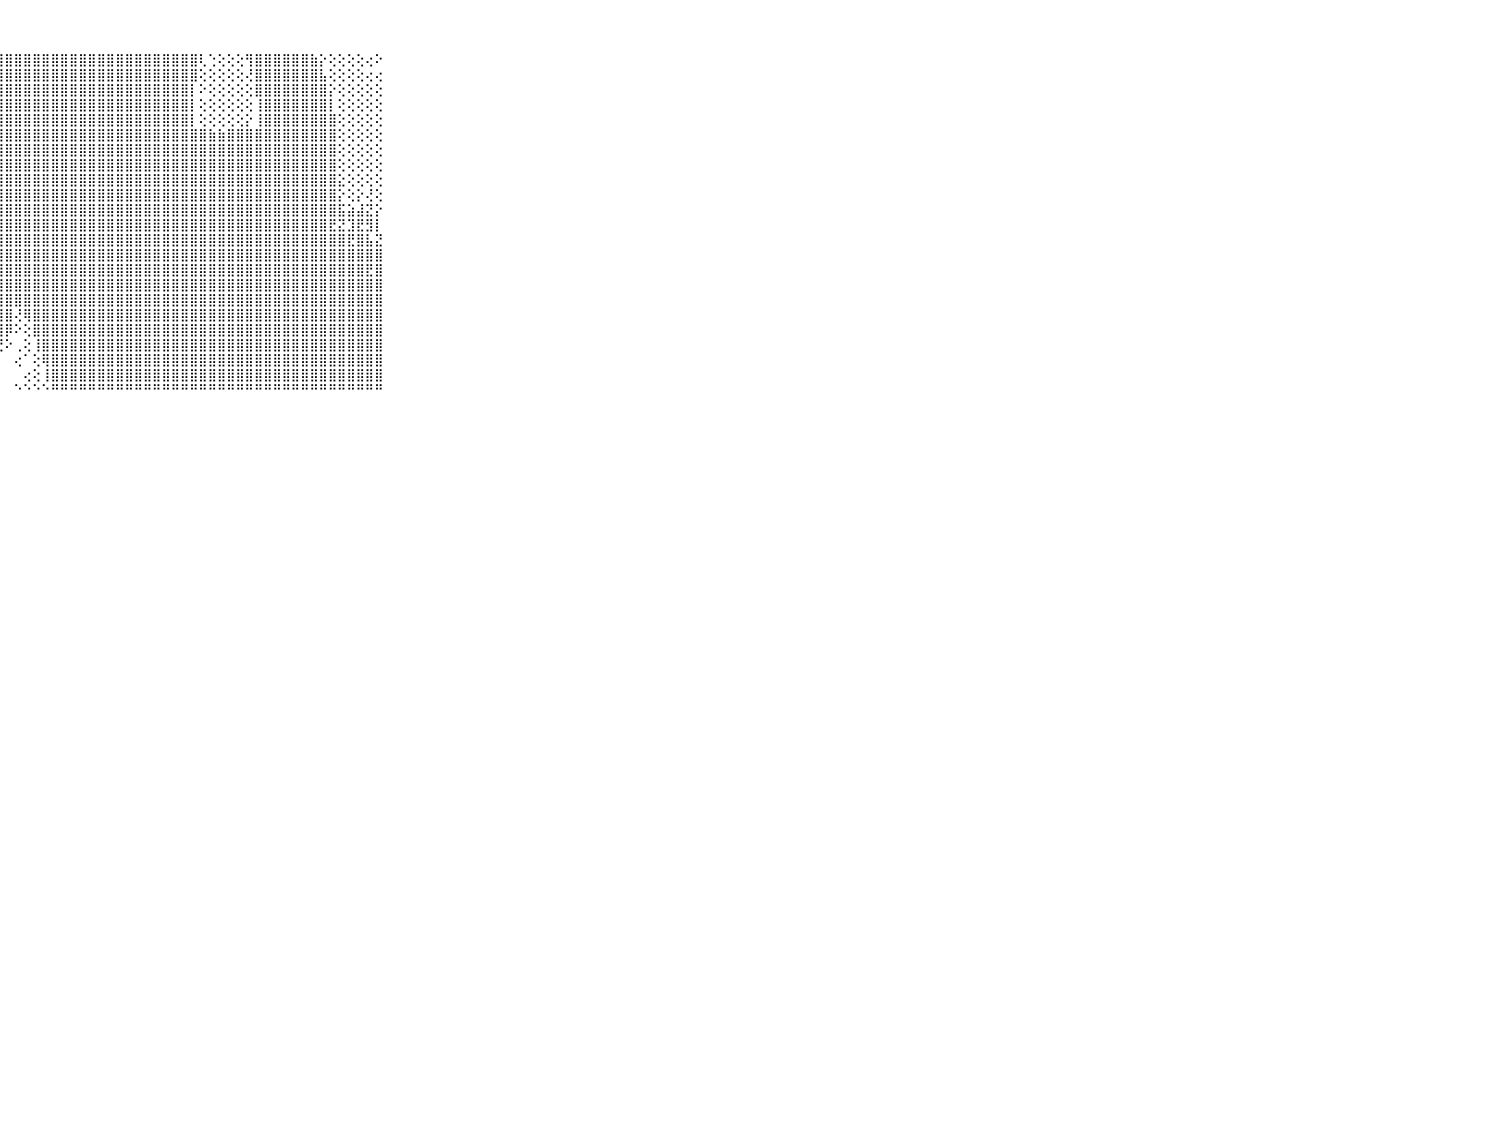

⠀⠀⠀⠀⠀⠀⠀⠀⠀⠀⠀⣿⣿⣿⣿⣿⣿⣿⣿⣿⣿⣿⣿⣿⣿⣿⣿⣿⣿⣿⣿⣿⣿⣿⣿⣿⣿⣿⣿⣿⣿⣿⣿⣿⣿⣿⣿⣿⣿⢇⢑⢕⢕⢕⢻⣿⣿⣿⣿⣿⣿⣷⡕⢕⢕⢕⢕⢔⠕⠀⠀⠀⠀⠀⠀⠀⠀⠀⠀⠀⠀
⠀⠀⠀⠀⠀⠀⠀⠀⠀⠀⠀⣿⣿⣿⣿⣿⣿⣿⣿⣿⣿⣿⣿⣿⣿⣿⣿⣿⣿⣿⣿⣿⣿⣿⣿⣿⣿⣿⣿⣿⣿⣿⣿⣿⣿⣿⣿⣿⣿⢕⢕⢕⢕⢕⢜⣿⣿⣿⣿⣿⣿⣿⣧⢕⢕⢕⢕⢔⢔⠀⠀⠀⠀⠀⠀⠀⠀⠀⠀⠀⠀
⠀⠀⠀⠀⠀⠀⠀⠀⠀⠀⠀⣼⣿⣿⣿⣿⣿⣿⣿⣿⣿⣿⣿⣿⣿⣿⣿⣿⣿⣿⣿⣿⣿⣿⣿⣿⣿⣿⣿⣿⣿⣿⣿⣿⣿⣿⣿⣿⡇⠕⢕⢕⢕⢕⢕⣿⣿⣿⣿⣿⣿⣿⣿⡕⢕⢕⢕⢕⢕⠀⠀⠀⠀⠀⠀⠀⠀⠀⠀⠀⠀
⠀⠀⠀⠀⠀⠀⠀⠀⠀⠀⠀⣿⣿⣿⣿⣿⣿⣿⣿⣿⣿⣿⣿⣿⣿⣿⣿⣿⣿⣿⣿⣿⣿⣿⣿⣿⣿⣿⣿⣿⣿⣿⣿⣿⣿⣿⣿⣿⡇⢕⢕⢕⢕⢕⢕⢸⣿⣿⣿⣿⣿⣿⣿⡇⢕⢕⢕⢕⢕⠀⠀⠀⠀⠀⠀⠀⠀⠀⠀⠀⠀
⠀⠀⠀⠀⠀⠀⠀⠀⠀⠀⠀⣾⣿⡿⠿⠟⢟⢿⡿⢿⣿⣿⣿⢿⣿⣿⣿⣿⣿⣿⣿⣿⣿⣿⣿⣿⣿⣿⣿⣿⣿⣿⣿⣿⣿⣿⣿⣿⡇⢕⢕⢕⢕⢕⡕⢸⣿⣿⣿⣿⣿⣿⣿⣿⢕⢕⢕⢕⢕⠀⠀⠀⠀⠀⠀⠀⠀⠀⠀⠀⠀
⠀⠀⠀⠀⠀⠀⠀⠀⠀⠀⠀⢟⢕⢔⣔⣵⢷⢧⣵⣵⣾⣿⣿⣿⣿⣿⣿⣿⣿⣿⣿⣿⣿⣿⣿⣿⣿⣿⣿⣿⣿⣿⣿⣿⣿⣿⣿⣿⣿⣿⣷⣷⣿⣿⣿⣿⣿⣿⣿⣿⣿⣿⣿⣿⢕⢕⢕⢕⢕⠀⠀⠀⠀⠀⠀⠀⠀⠀⠀⠀⠀
⠀⠀⠀⠀⠀⠀⠀⠀⠀⠀⠀⠔⠗⢝⢇⢕⢱⢕⢕⣹⣿⣿⣿⣿⣿⣿⣿⣿⣿⣿⣿⣿⣿⣿⣿⣿⣿⣿⣿⣿⣿⣿⣿⣿⣿⣿⣿⣿⣿⣿⣿⣿⣿⣿⣿⣿⣿⣿⣿⣿⣿⣿⣿⣿⢕⢕⢕⢕⢕⠀⠀⠀⠀⠀⠀⠀⠀⠀⠀⠀⠀
⠀⠀⠀⠀⠀⠀⠀⠀⠀⠀⠀⢁⣣⢕⢕⢕⢕⢟⣟⣽⣿⣿⣿⣿⣿⣿⣿⣿⣿⣿⣿⣿⣿⣿⣿⣿⣿⣿⣿⣿⣿⣿⣿⣿⣿⣿⣿⣿⣿⣿⣿⣿⣿⣿⣿⣿⣿⣿⣿⣿⣿⣿⣿⣿⢕⢕⢕⢕⢕⠀⠀⠀⠀⠀⠀⠀⠀⠀⠀⠀⠀
⠀⠀⠀⠀⠀⠀⠀⠀⠀⠀⠀⢕⣵⣵⣷⣷⣿⣿⣿⣿⣿⣿⣿⣿⣿⣿⣿⣿⣿⣿⣿⣿⣿⣿⣿⣿⣿⣿⣿⣿⣿⣿⣿⣿⣿⣿⣿⣿⣿⣿⣿⣿⣿⣿⣿⣿⣿⣿⣿⣿⣿⣿⣿⣿⣕⢕⢕⢕⢕⠀⠀⠀⠀⠀⠀⠀⠀⠀⠀⠀⠀
⠀⠀⠀⠀⠀⠀⠀⠀⠀⠀⠀⣼⣿⣿⣿⣿⣿⣿⣿⣿⣿⣿⣿⣿⣿⣿⣿⣿⣿⣿⣿⣿⣿⣿⣿⣿⣿⣿⣿⣿⣿⣿⣿⣿⣿⣿⣿⣿⣿⣿⣿⣿⣿⣿⣿⣿⣿⣿⣿⣿⣿⣿⣿⣿⡕⢕⡕⢜⢕⠀⠀⠀⠀⠀⠀⠀⠀⠀⠀⠀⠀
⠀⠀⠀⠀⠀⠀⠀⠀⠀⠀⠀⣿⣿⣿⣿⣿⣿⣿⣿⣿⣿⣿⣿⣿⣿⣿⣿⣿⣿⣿⣿⣿⣿⣿⣿⣿⣿⣿⣿⣿⣿⣿⣿⣿⣿⣿⣿⣿⣿⣿⣿⣿⣿⣿⣿⣿⣿⣿⣿⣿⣿⣿⣿⣿⣯⣵⣼⣝⡕⠀⠀⠀⠀⠀⠀⠀⠀⠀⠀⠀⠀
⠀⠀⠀⠀⠀⠀⠀⠀⠀⠀⠀⣿⣿⣿⣿⣿⣿⣿⣿⣿⣿⣿⣿⣿⣿⣿⣿⣿⣿⣿⣿⣿⣿⣿⣿⣿⣿⣿⣿⣿⣿⣿⣿⣿⣿⣿⣿⣿⣿⣿⣿⣿⣿⣿⣿⣿⣿⣿⣿⣿⣿⣿⣿⣟⣝⣹⣟⣻⡇⠀⠀⠀⠀⠀⠀⠀⠀⠀⠀⠀⠀
⠀⠀⠀⠀⠀⠀⠀⠀⠀⠀⠀⢸⣿⣿⣿⣿⣿⣿⣿⣿⣿⣿⣿⣿⣿⣿⣿⣿⣿⣿⣿⣿⣿⣿⣿⣿⣿⣿⣿⣿⣿⣿⣿⣿⣿⣿⣿⣿⣿⣿⣿⣿⣿⣿⣿⣿⣿⣿⣿⣿⣿⣿⣿⣿⣿⣟⣿⣧⣝⠀⠀⠀⠀⠀⠀⠀⠀⠀⠀⠀⠀
⠀⠀⠀⠀⠀⠀⠀⠀⠀⠀⠀⣿⣿⣿⣿⣿⣿⣿⣿⣿⣿⣿⣿⣿⣿⣿⣿⣿⣿⣿⣿⣿⣿⣿⣿⣿⣿⣿⣿⣿⣿⣿⣿⣿⣿⣿⣿⣿⣿⣿⣿⣿⣿⣿⣿⣿⣿⣿⣿⣿⣿⣿⣿⣿⣿⣿⣿⣿⣿⠀⠀⠀⠀⠀⠀⠀⠀⠀⠀⠀⠀
⠀⠀⠀⠀⠀⠀⠀⠀⠀⠀⠀⣿⣿⣿⣿⣿⣟⣿⣯⣽⣿⣿⣿⣿⣿⣿⣿⣿⣿⣿⣿⣿⣿⣿⣿⣿⣿⣿⣿⣿⣿⣿⣿⣿⣿⣿⣿⣿⣿⣿⣿⣿⣿⣿⣿⣿⣿⣿⣿⣿⣿⣿⣿⣿⣿⣿⣿⣟⣿⠀⠀⠀⠀⠀⠀⠀⠀⠀⠀⠀⠀
⠀⠀⠀⠀⠀⠀⠀⠀⠀⠀⠀⣿⣿⣿⣿⣿⣿⣿⣿⣿⣿⣿⣿⣿⣿⣿⣿⣿⣿⣿⣿⣿⣿⣿⣿⣿⣿⣿⣿⣿⣿⣿⣿⣿⣿⣿⣿⣿⣿⣿⣿⣿⣿⣿⣿⣿⣿⣿⣿⣿⣿⣿⣿⣿⣿⣿⣿⣿⣿⠀⠀⠀⠀⠀⠀⠀⠀⠀⠀⠀⠀
⠀⠀⠀⠀⠀⠀⠀⠀⠀⠀⠀⣿⣿⣿⣿⣿⣯⣽⣿⣿⣿⣿⣿⣿⣿⣿⣿⣿⣿⣿⣿⣿⣿⣿⣿⣿⣿⣿⣿⣿⣿⣿⣿⣿⣿⣿⣿⣿⣿⣿⣿⣿⣿⣿⣿⣿⣿⣿⣿⣿⣿⣿⣿⣿⣿⣿⣿⣿⣿⠀⠀⠀⠀⠀⠀⠀⠀⠀⠀⠀⠀
⠀⠀⠀⠀⠀⠀⠀⠀⠀⠀⠀⣿⣿⣿⣿⣿⣿⣿⣿⣿⣿⣿⣿⣿⣿⣿⣿⣿⣿⢜⢿⣿⣿⣿⣿⣿⣿⣿⣿⣿⣿⣿⣿⣿⣿⣿⣿⣿⣿⣿⣿⣿⣿⣿⣿⣿⣿⣿⣿⣿⣿⣿⣿⣿⣿⣿⣿⣿⣿⠀⠀⠀⠀⠀⠀⠀⠀⠀⠀⠀⠀
⠀⠀⠀⠀⠀⠀⠀⠀⠀⠀⠀⣿⣿⣿⣿⣿⡿⣿⣿⣿⣿⣿⡿⣿⣿⣿⣿⣿⡿⠕⢕⣿⣿⣿⣿⣿⣿⣿⣿⣿⣿⣿⣿⣿⣿⣿⣿⣿⣿⣿⣿⣿⣿⣿⣿⣿⣿⣿⣿⣿⣿⣿⣿⣿⣿⣿⣿⣿⣿⠀⠀⠀⠀⠀⠀⠀⠀⠀⠀⠀⠀
⠀⠀⠀⠀⠀⠀⠀⠀⠀⠀⠀⣿⣿⣿⣿⣿⢕⢻⣿⣿⣿⣷⢕⢜⣿⣿⣿⢟⠕⢀⢕⢸⣿⣿⣿⣿⣿⣿⣿⣿⣿⣿⣿⣿⣿⣿⣿⣿⣿⣿⣿⣿⣿⣿⣿⣿⣿⣿⣿⣿⣿⣿⣿⣿⣿⣿⣿⣿⣿⠀⠀⠀⠀⠀⠀⠀⠀⠀⠀⠀⠀
⠀⠀⠀⠀⠀⠀⠀⠀⠀⠀⠀⣿⣿⣿⣿⣿⡇⠕⢝⢎⢝⢗⢟⡿⢿⠟⠕⠁⠀⢔⠁⢕⢿⣿⣿⣿⣿⣿⣿⣿⣿⣿⣿⣿⣿⣿⣿⣿⣿⣿⣿⣿⣿⣿⣿⣿⣿⣿⣿⣿⣿⣿⣿⣿⣿⣿⣿⣿⣿⠀⠀⠀⠀⠀⠀⠀⠀⠀⠀⠀⠀
⠀⠀⠀⠀⠀⠀⠀⠀⠀⠀⠀⣿⣿⣿⣿⣿⣿⢕⢀⢁⢁⠁⠑⠁⠁⠀⠀⠀⠀⠀⢔⢕⢸⣿⣿⣿⣿⣿⣿⣿⣿⣿⣿⣿⣿⣿⣿⣿⣿⣿⣿⣿⣿⣿⣿⣿⣿⣿⣿⣿⣿⣿⣿⣿⣿⣿⣿⣿⣿⠀⠀⠀⠀⠀⠀⠀⠀⠀⠀⠀⠀
⠀⠀⠀⠀⠀⠀⠀⠀⠀⠀⠀⠛⠛⠛⠛⠛⠛⠃⠀⠐⠑⠐⠐⠀⠀⠀⠀⠀⠀⠑⠑⠑⠑⠛⠛⠛⠛⠛⠛⠛⠛⠛⠛⠛⠛⠛⠛⠛⠛⠛⠛⠛⠛⠛⠛⠛⠛⠛⠛⠛⠛⠛⠛⠛⠛⠛⠛⠛⠛⠀⠀⠀⠀⠀⠀⠀⠀⠀⠀⠀⠀